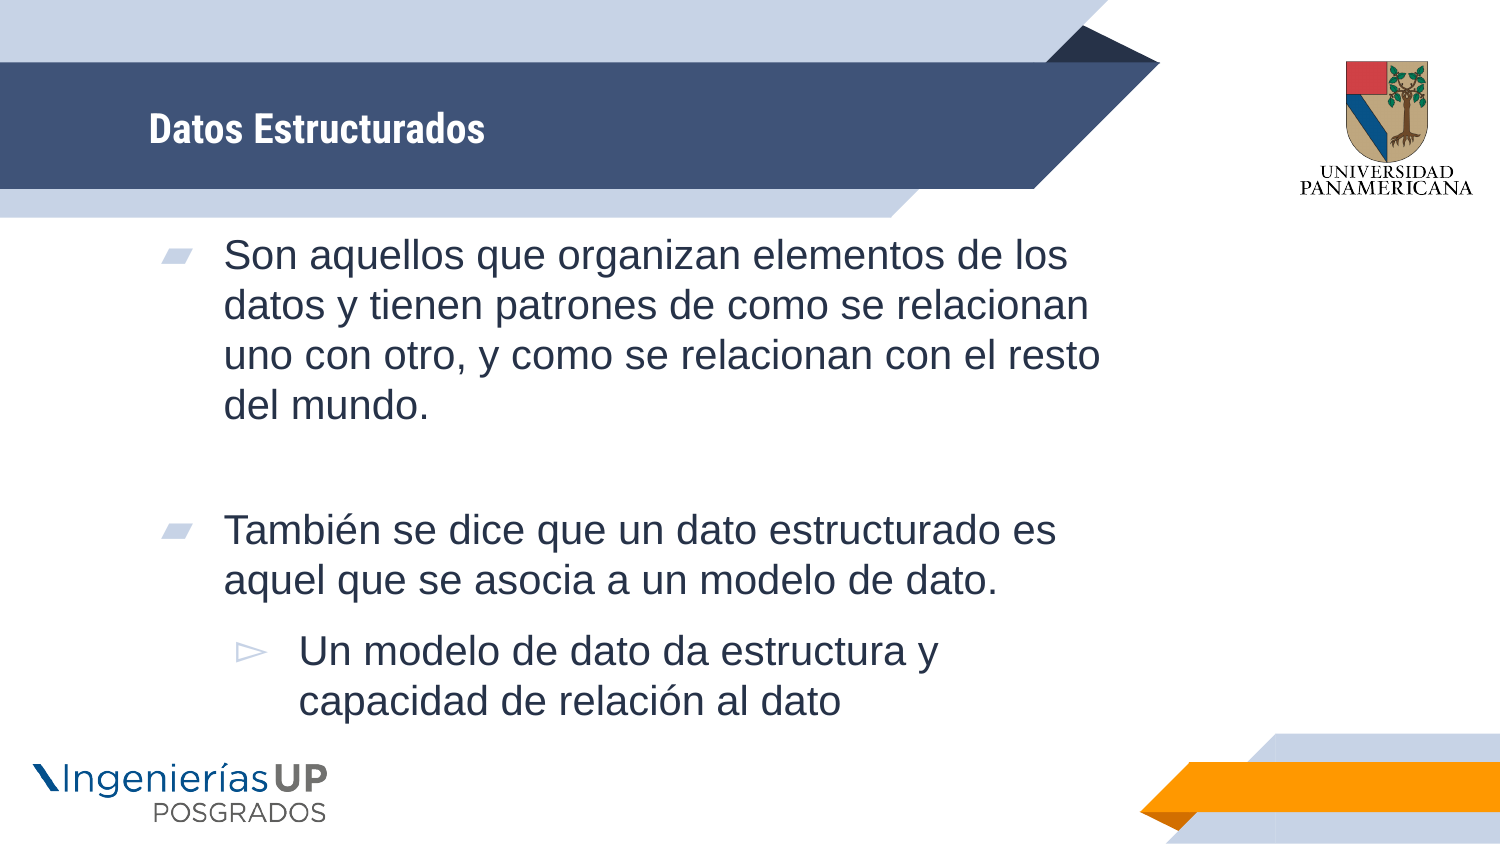

# Datos Estructurados
Son aquellos que organizan elementos de los datos y tienen patrones de como se relacionan uno con otro, y como se relacionan con el resto del mundo.

También se dice que un dato estructurado es aquel que se asocia a un modelo de dato.
Un modelo de dato da estructura y capacidad de relación al dato